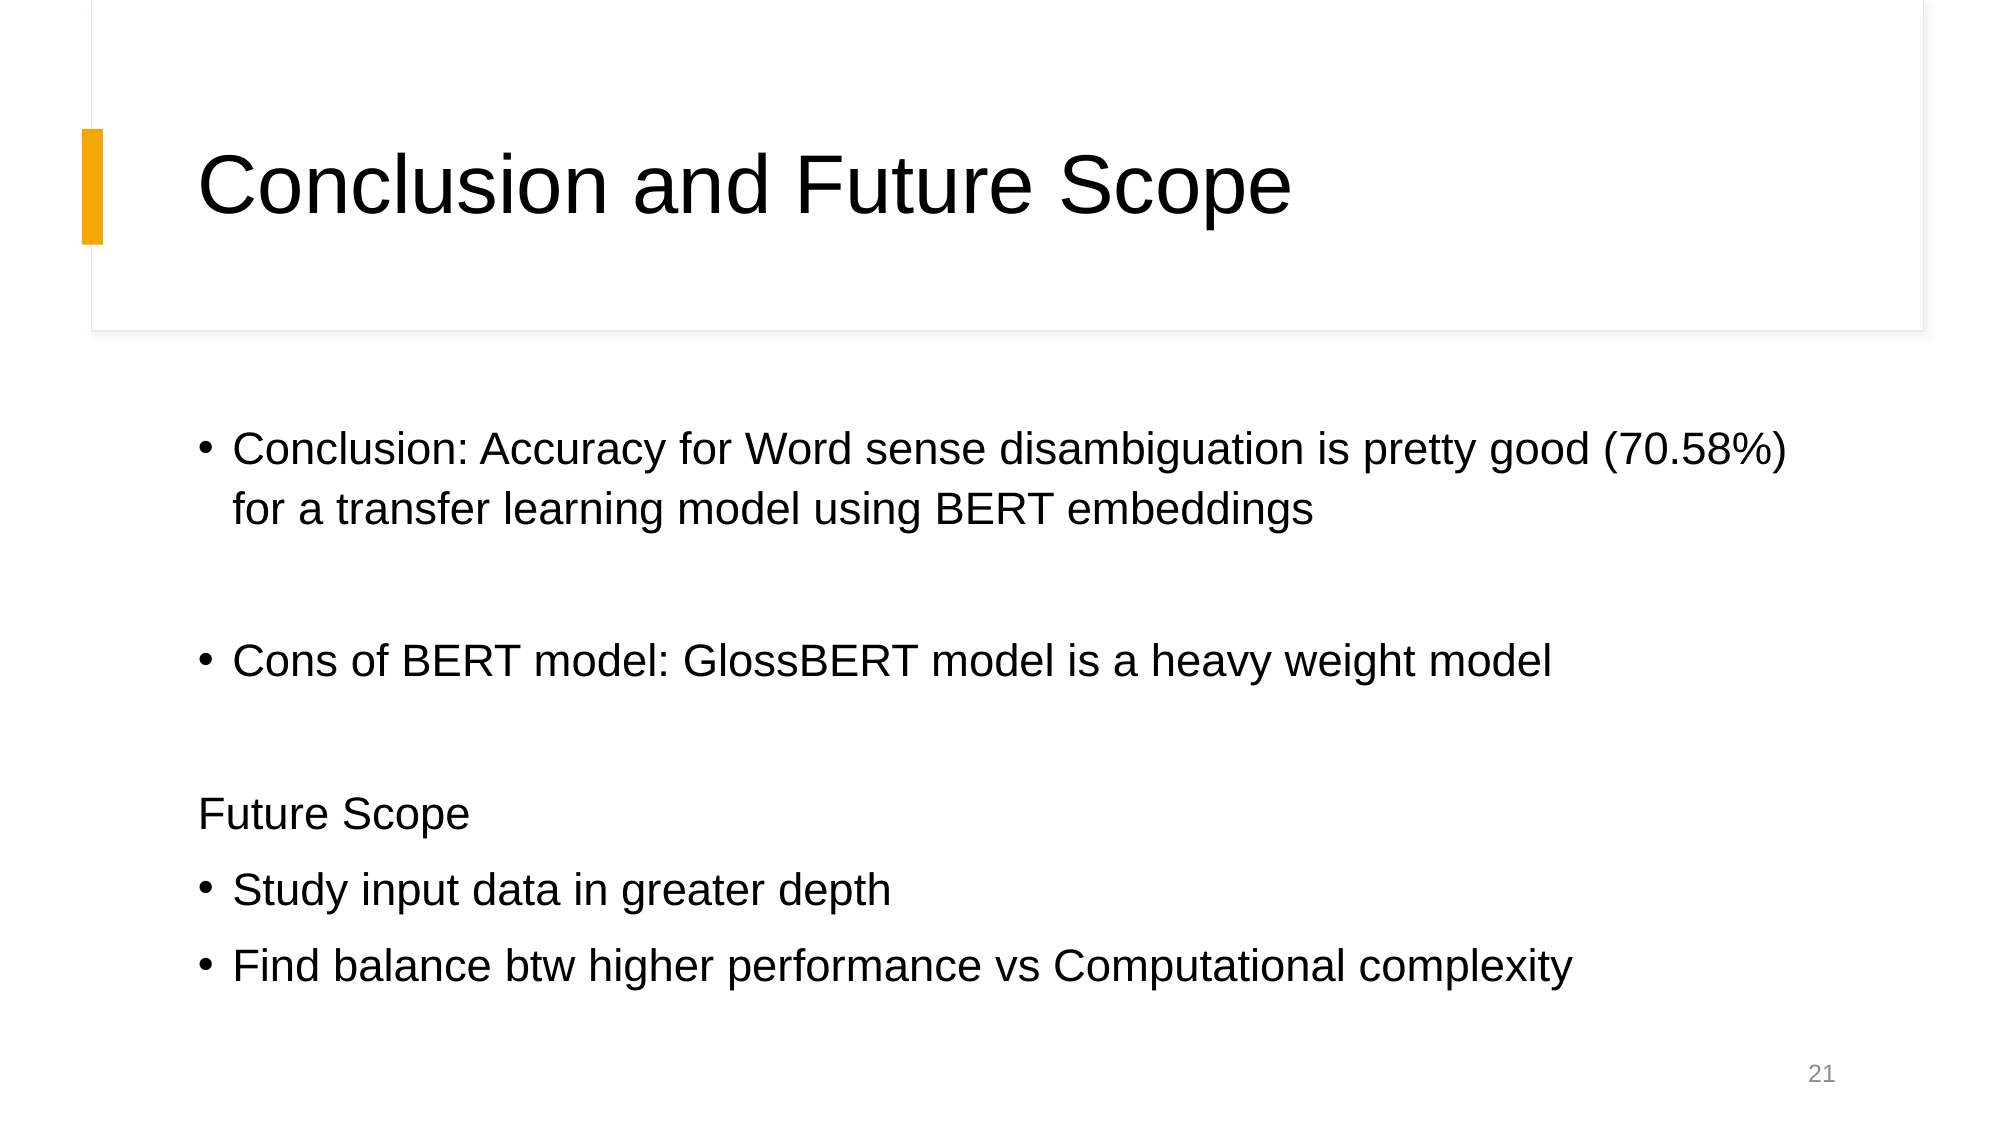

# Conclusion and Future Scope
Conclusion: Accuracy for Word sense disambiguation is pretty good (70.58%)  for a transfer learning model using BERT embeddings

Cons of BERT model: GlossBERT model is a heavy weight model

Future Scope
Study input data in greater depth
Find balance btw higher performance vs Computational complexity

21